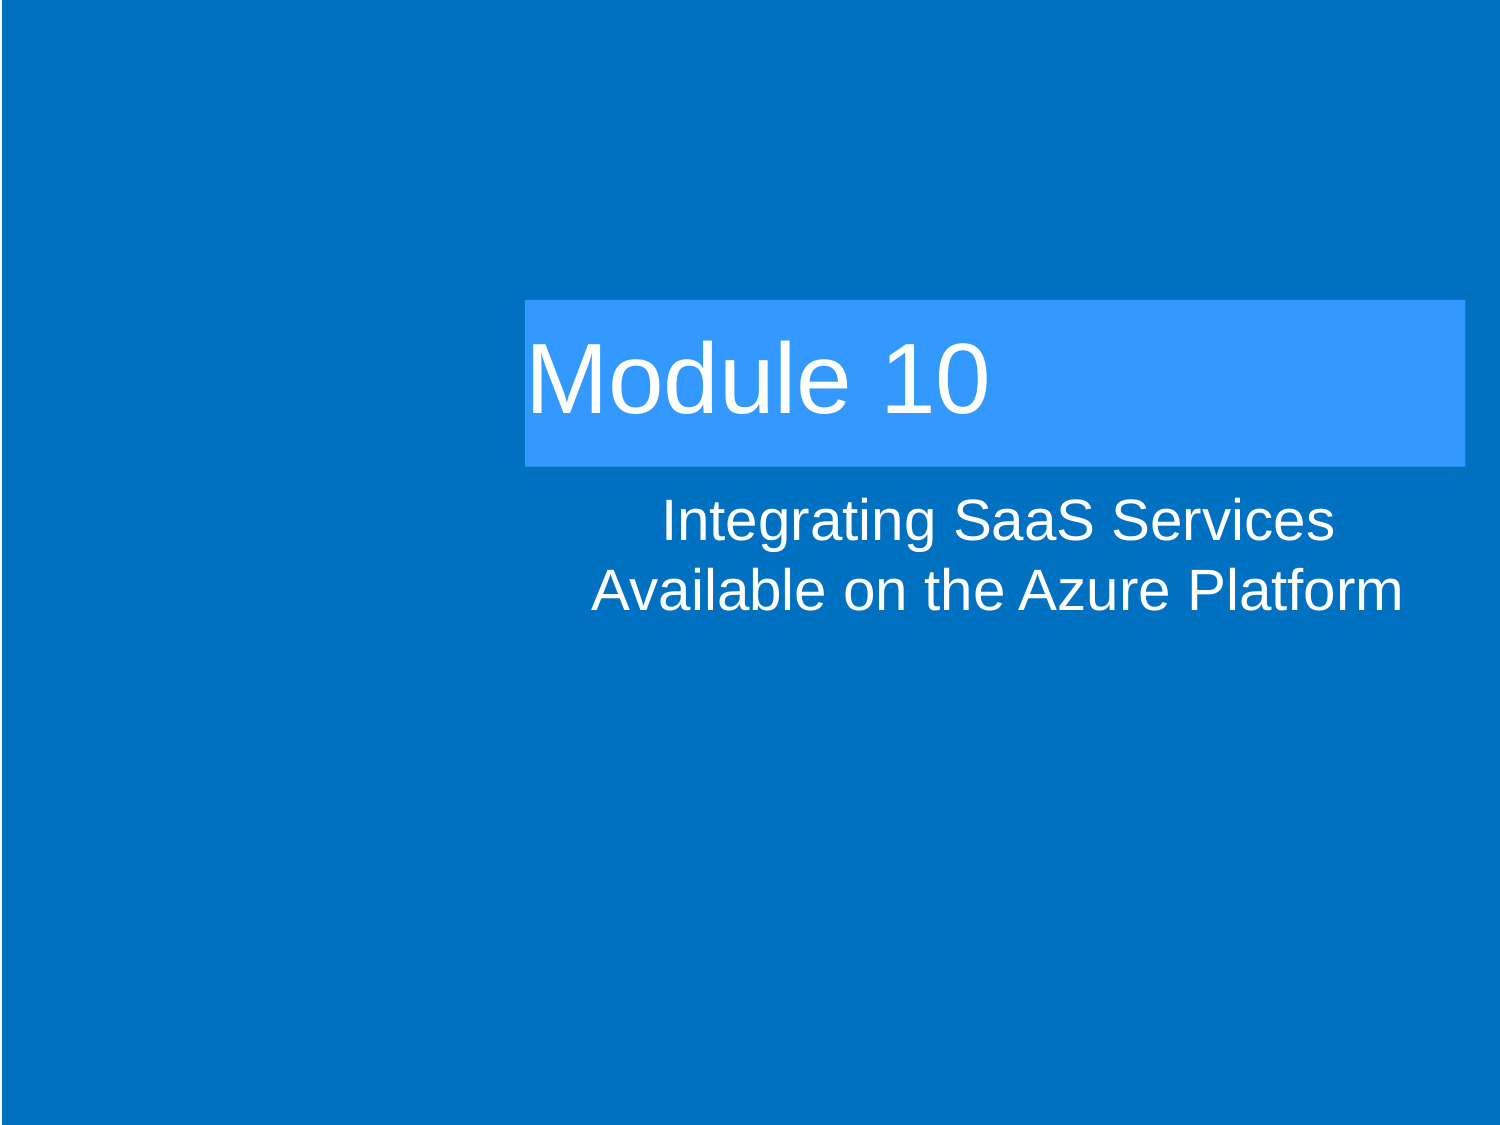

# Module 10
Integrating SaaS Services Available on the Azure Platform